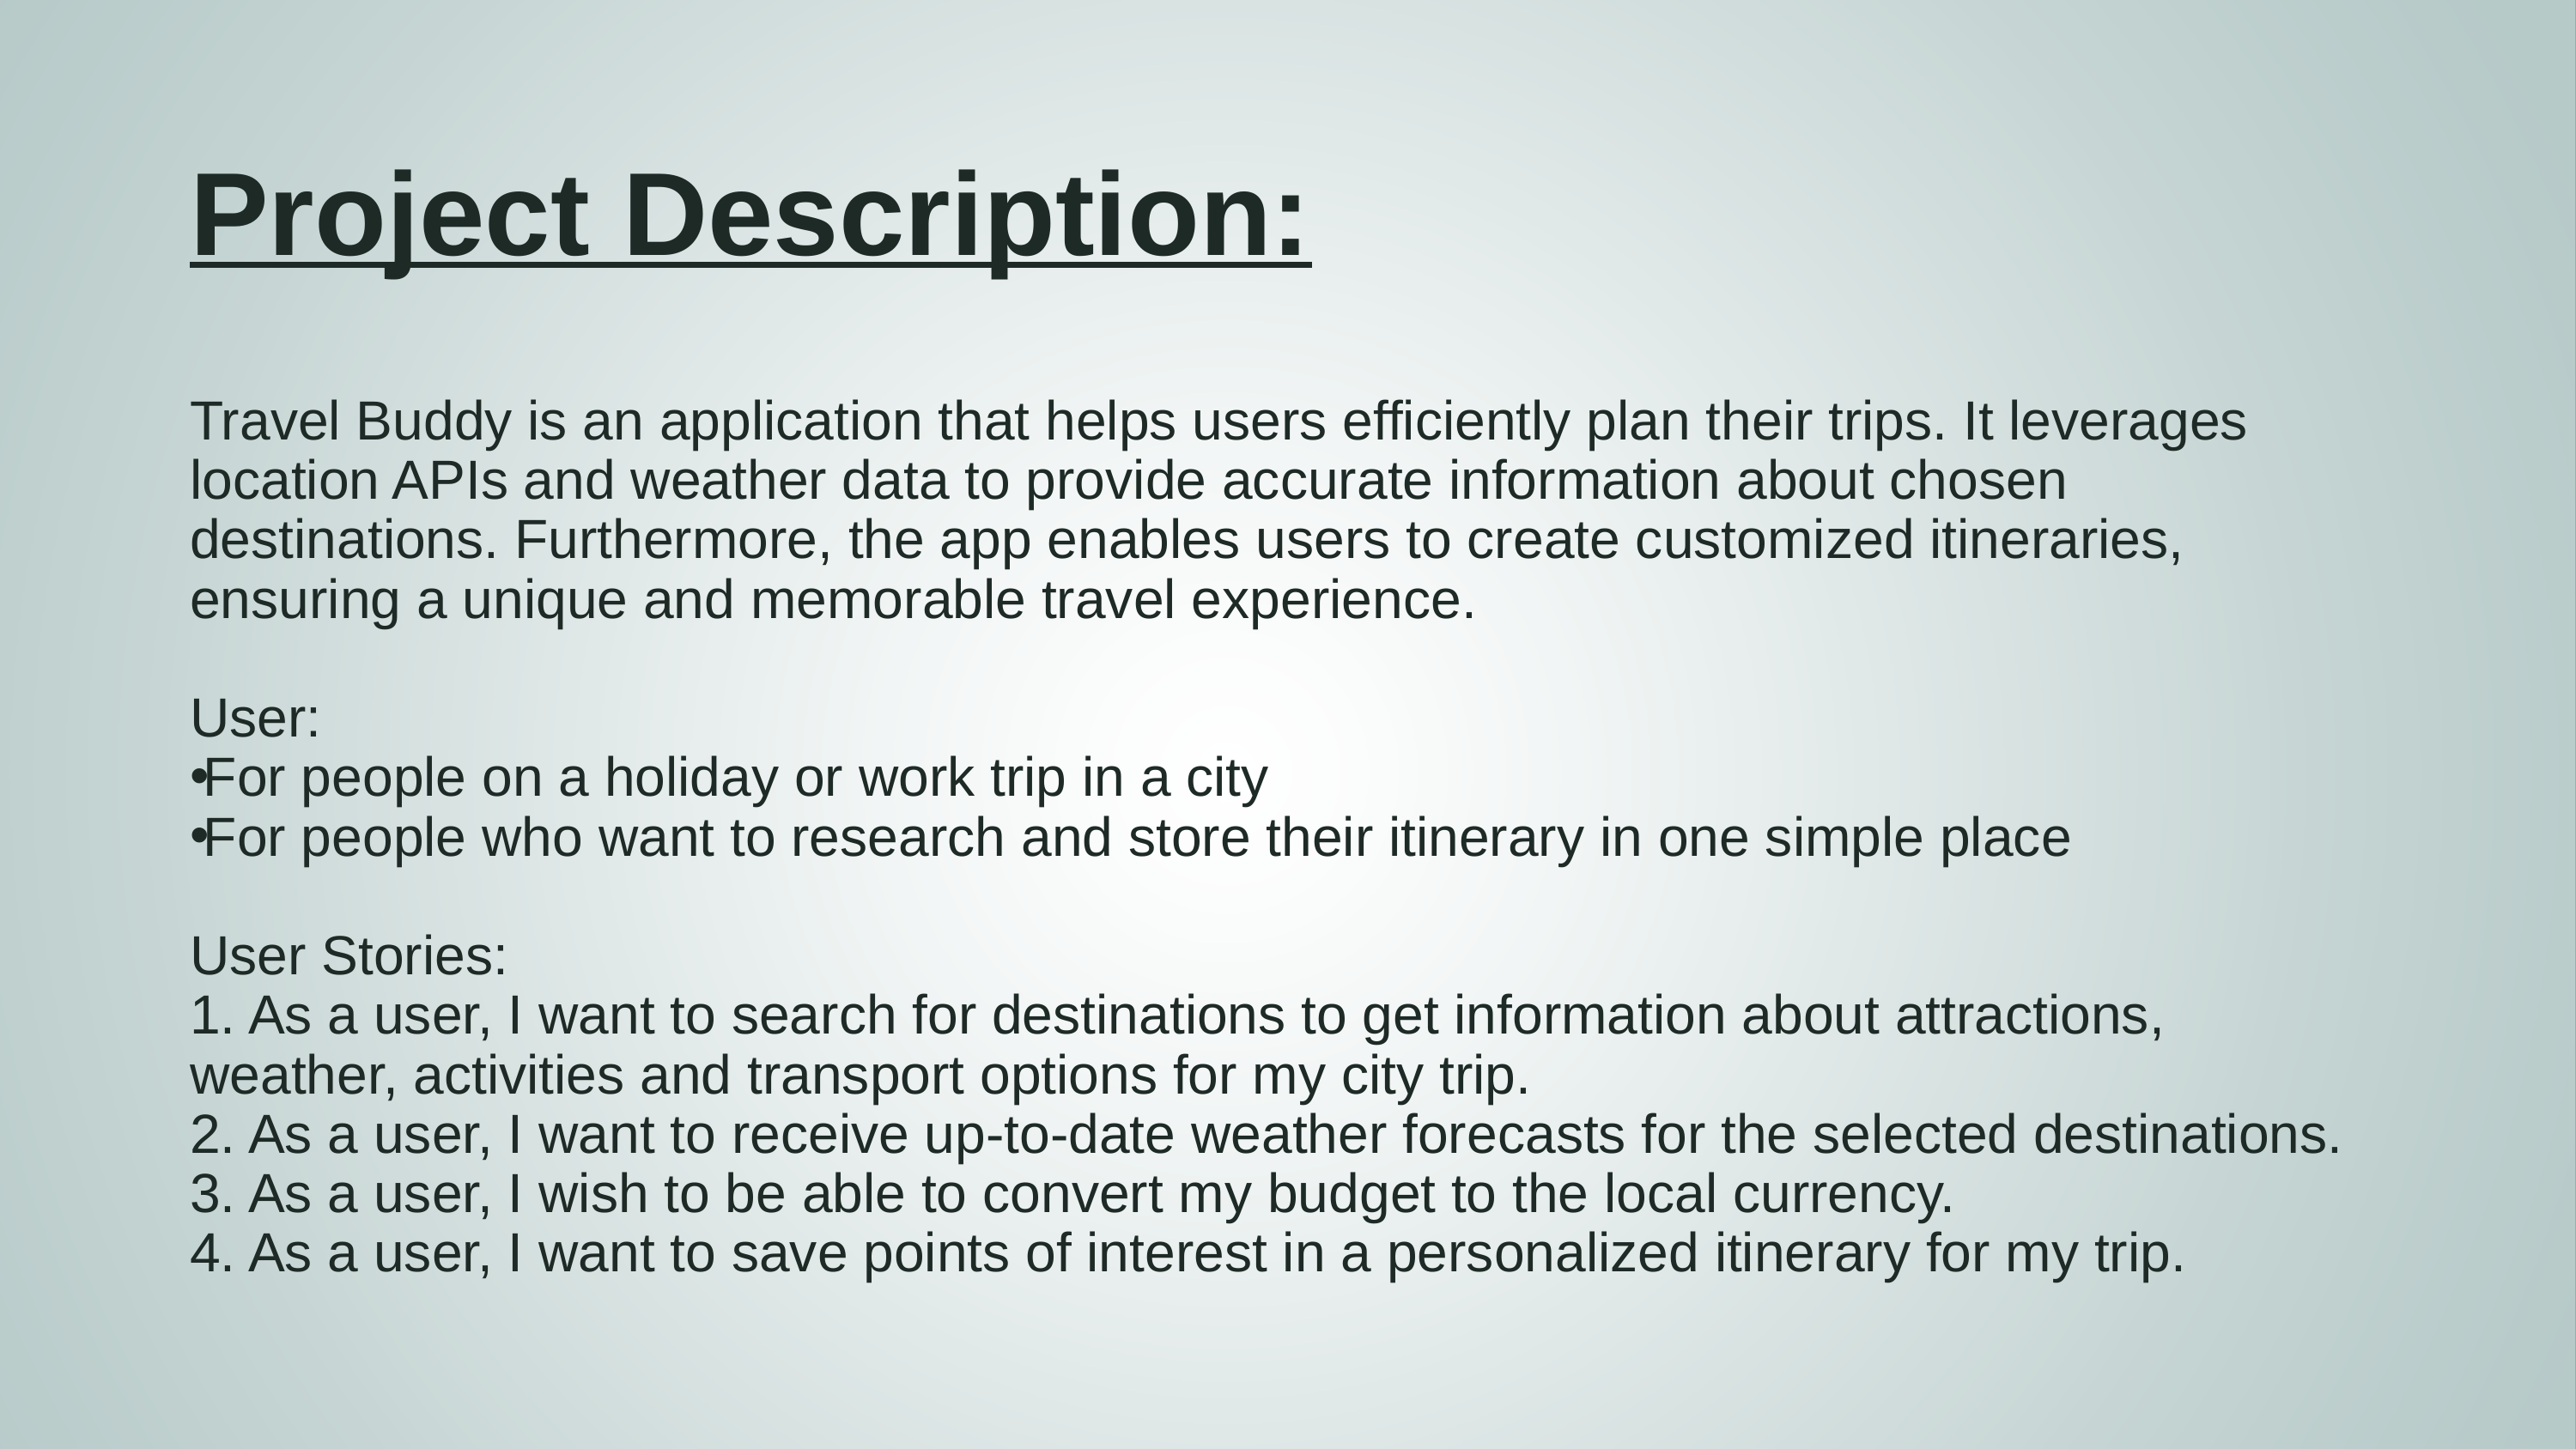

# Project Description:
Travel Buddy is an application that helps users efficiently plan their trips. It leverages location APIs and weather data to provide accurate information about chosen destinations. Furthermore, the app enables users to create customized itineraries, ensuring a unique and memorable travel experience.
User:
For people on a holiday or work trip in a city
For people who want to research and store their itinerary in one simple place
User Stories:
1. As a user, I want to search for destinations to get information about attractions, weather, activities and transport options for my city trip.
2. As a user, I want to receive up-to-date weather forecasts for the selected destinations.
3. As a user, I wish to be able to convert my budget to the local currency.
4. As a user, I want to save points of interest in a personalized itinerary for my trip.